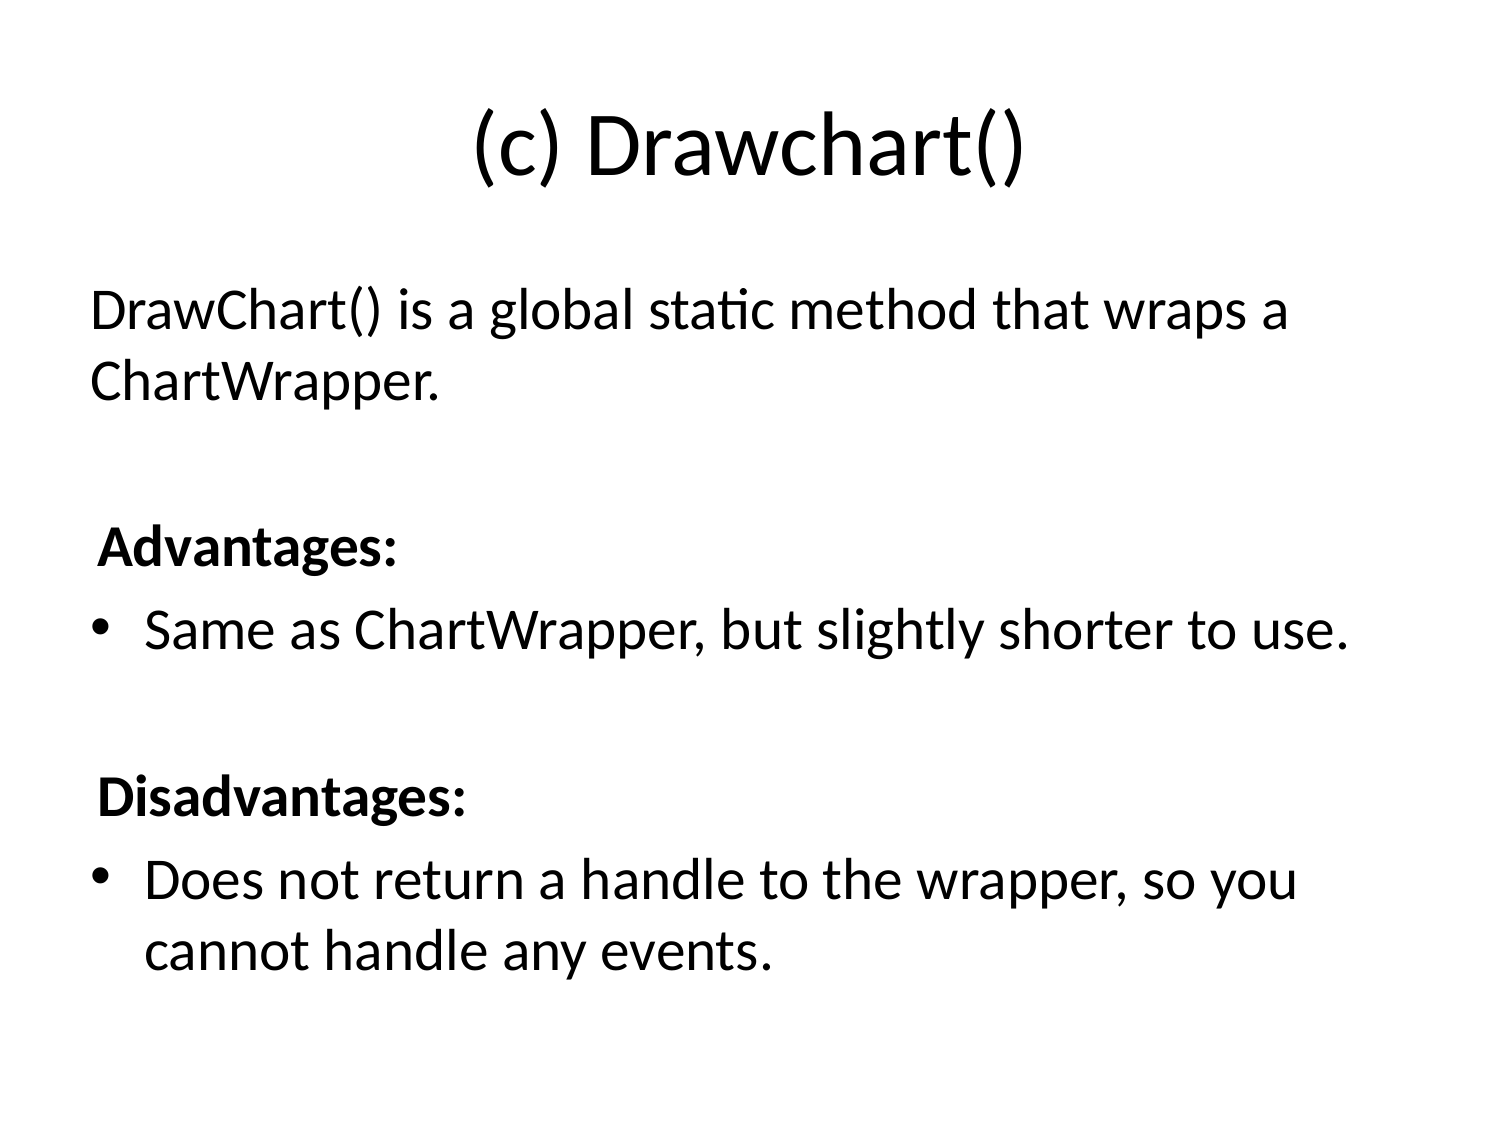

# (c) Drawchart()
DrawChart() is a global static method that wraps a ChartWrapper.

Advantages:
Same as ChartWrapper, but slightly shorter to use.

Disadvantages:
Does not return a handle to the wrapper, so you
cannot handle any events.